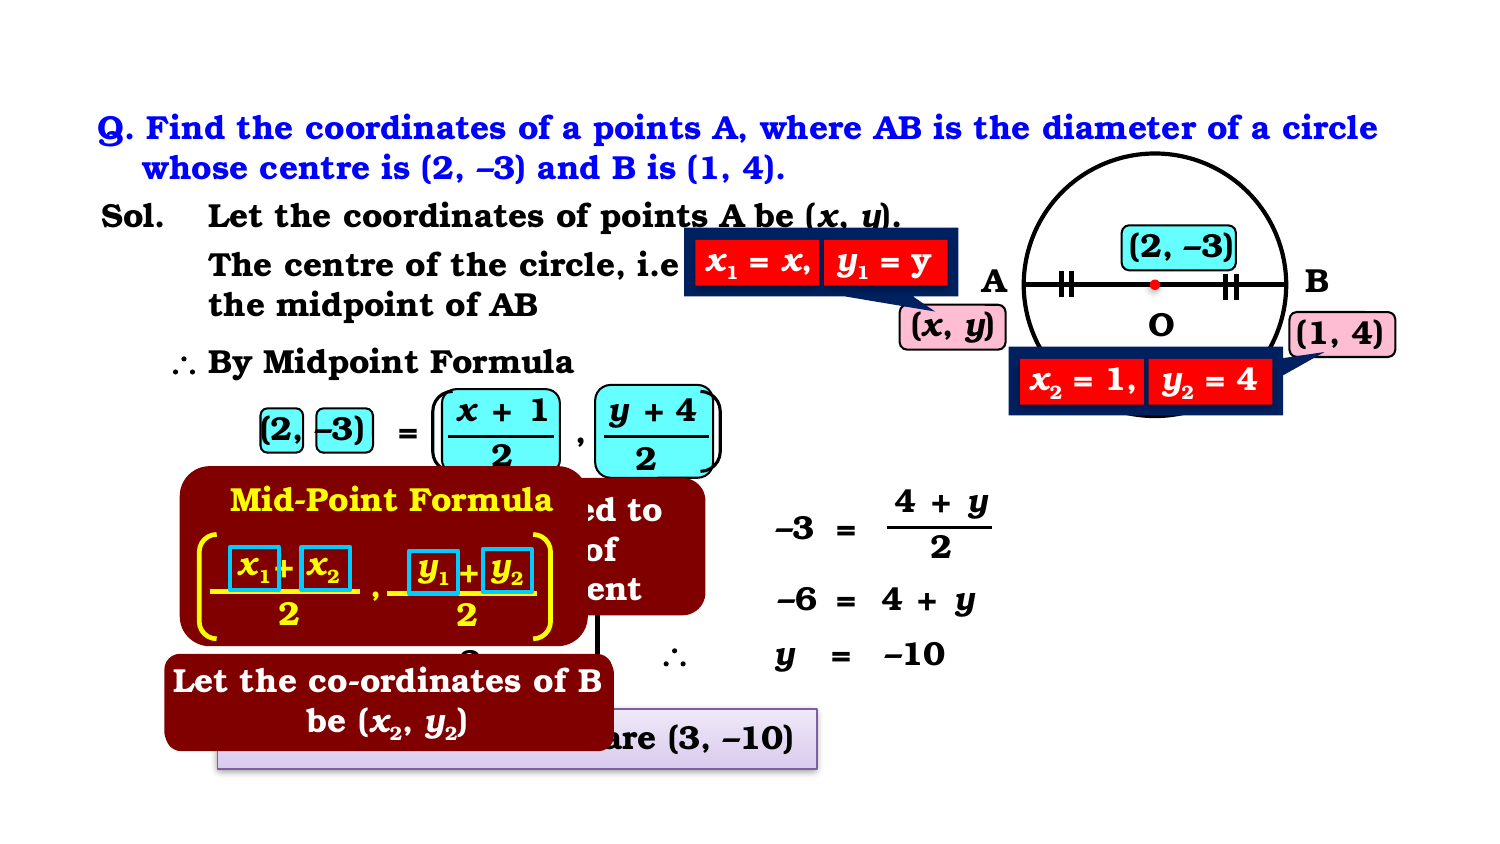

Q. Find the coordinates of a points A, where AB is the diameter of a circle
    whose centre is (2, –3) and B is (1, 4).

(2, –3)
A
B

(x, y)
O
(1, 4)
Sol.
Let the coordinates of points A be (x, y).

x1 = x,
y1 = y
The centre of the circle, i.e point O, is
the midpoint of AB

∴
By Midpoint Formula

x2 = 1,
y2 = 4

y
+
4
x
+
1

(2, –3)
=
,

2
2

Mid-Point Formula
x1
x2
+
,
2
y1
y2
+
2

4
+
y

Which formula is used to find co-ordinates of midpoint of a segment
x
+
1
∴
–3
=
∴
2
=
2
2

∴
–6
=
4
+
y
∴
4
=
x
+
1
∴
y
=
–10
∴
x
=
3
Let the co-ordinates of B be (x2, y2)

Let the co-ordinates of A be (x1, y1)

∴

The coordinates of A are (3, –10)